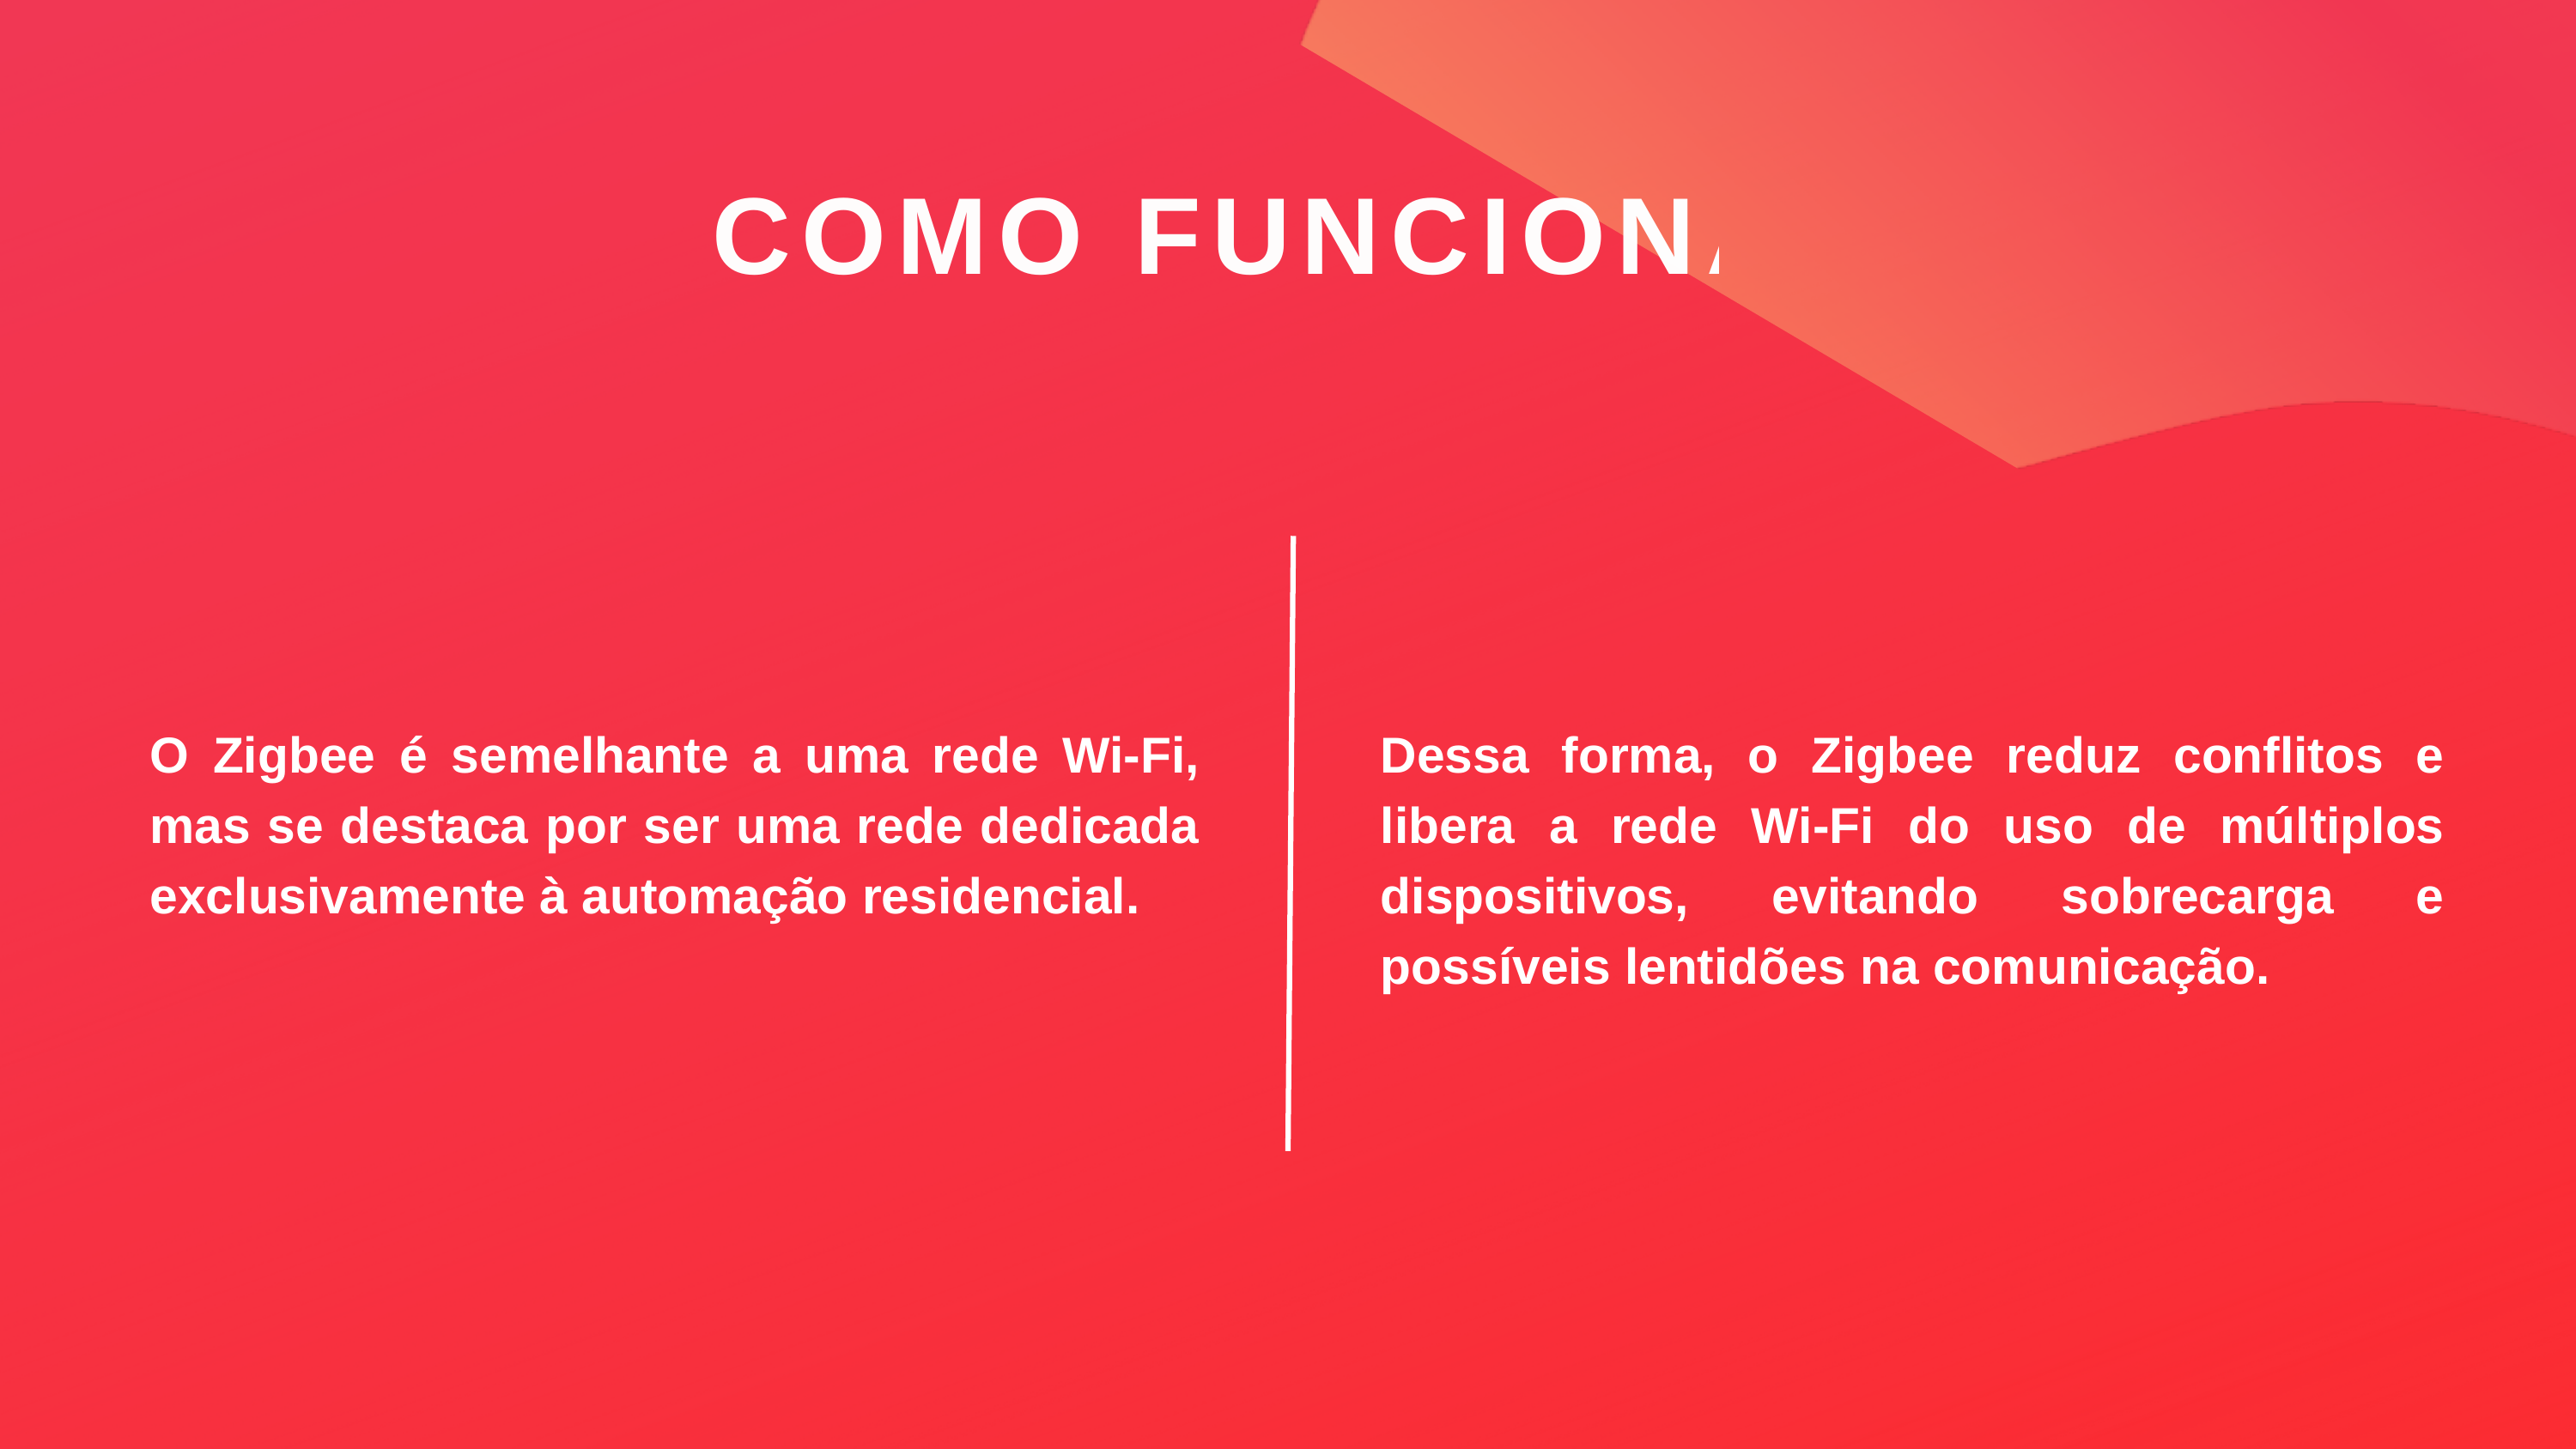

COMO FUNCIONA?

O Zigbee é semelhante a uma rede Wi-Fi, mas se destaca por ser uma rede dedicada exclusivamente à automação residencial.
Dessa forma, o Zigbee reduz conflitos e libera a rede Wi-Fi do uso de múltiplos dispositivos, evitando sobrecarga e possíveis lentidões na comunicação.